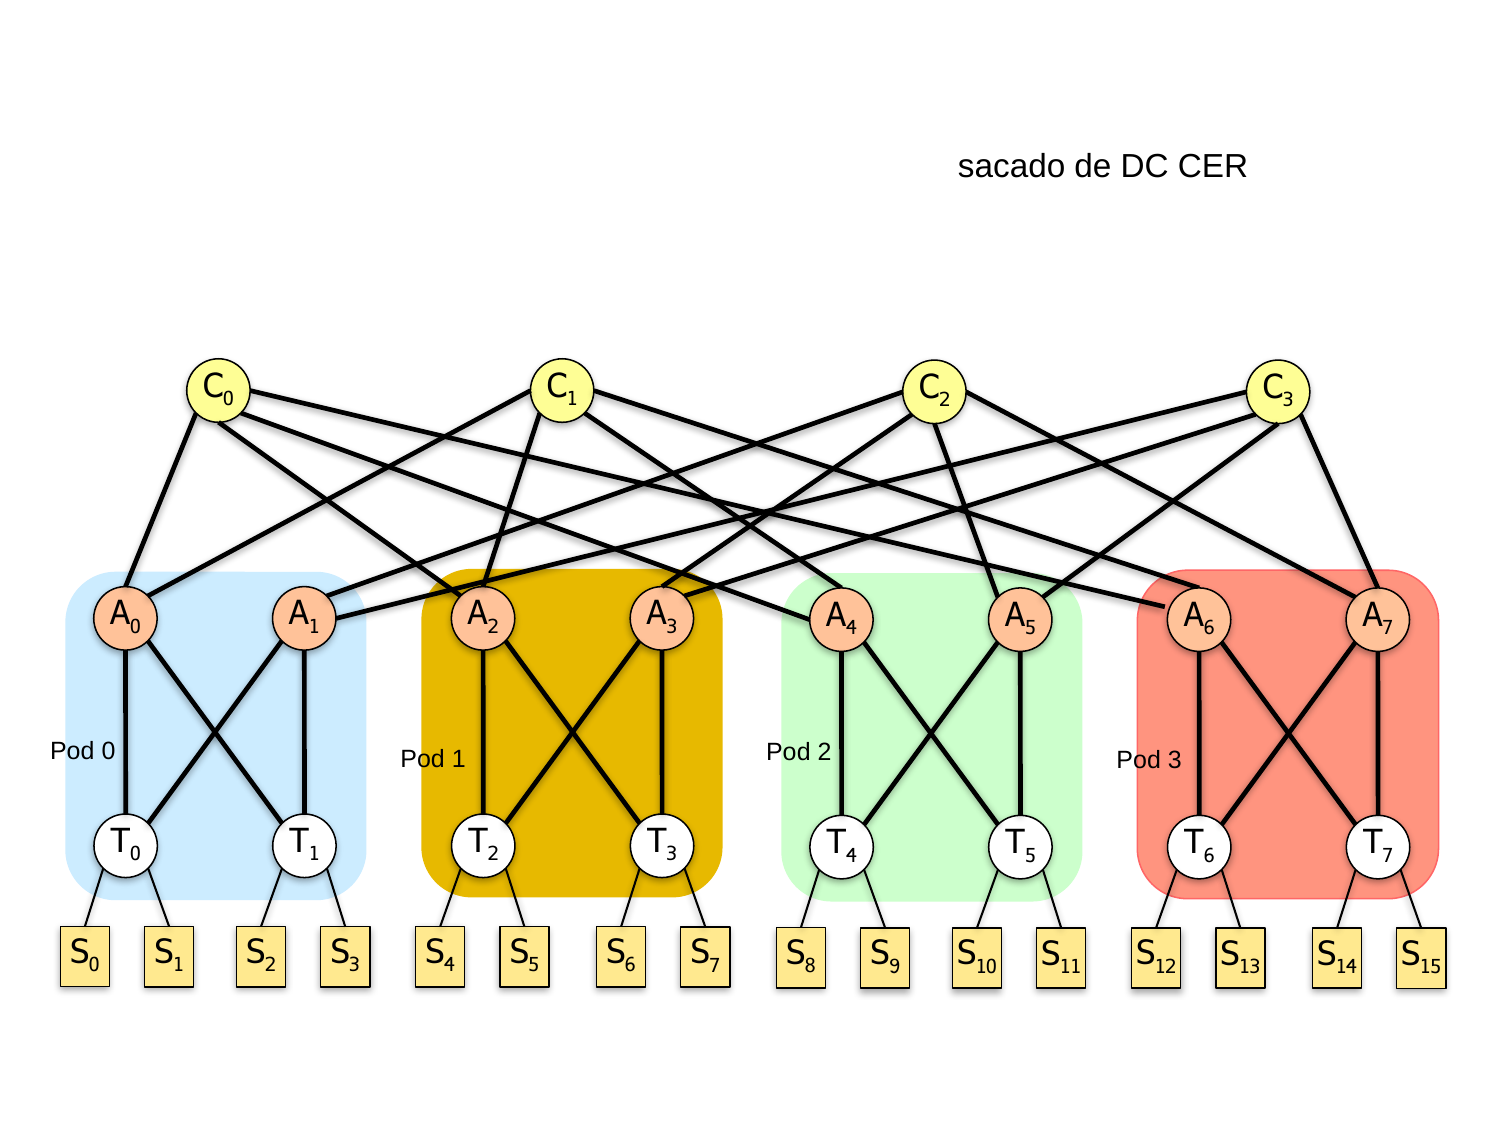

sacado de DC CER

C0
C1
C2
C3

A0
A1
A2
A3
A4
A5
A6
A7
Pod 0
Pod 2
Pod 1
Pod 3
T0
T1
T2
T3
T4
T5
T6
T7
S0
S1
S2
S4
S3
S5
S6
S7
S8
S9
S10
S12
S11
S13
S14
S15